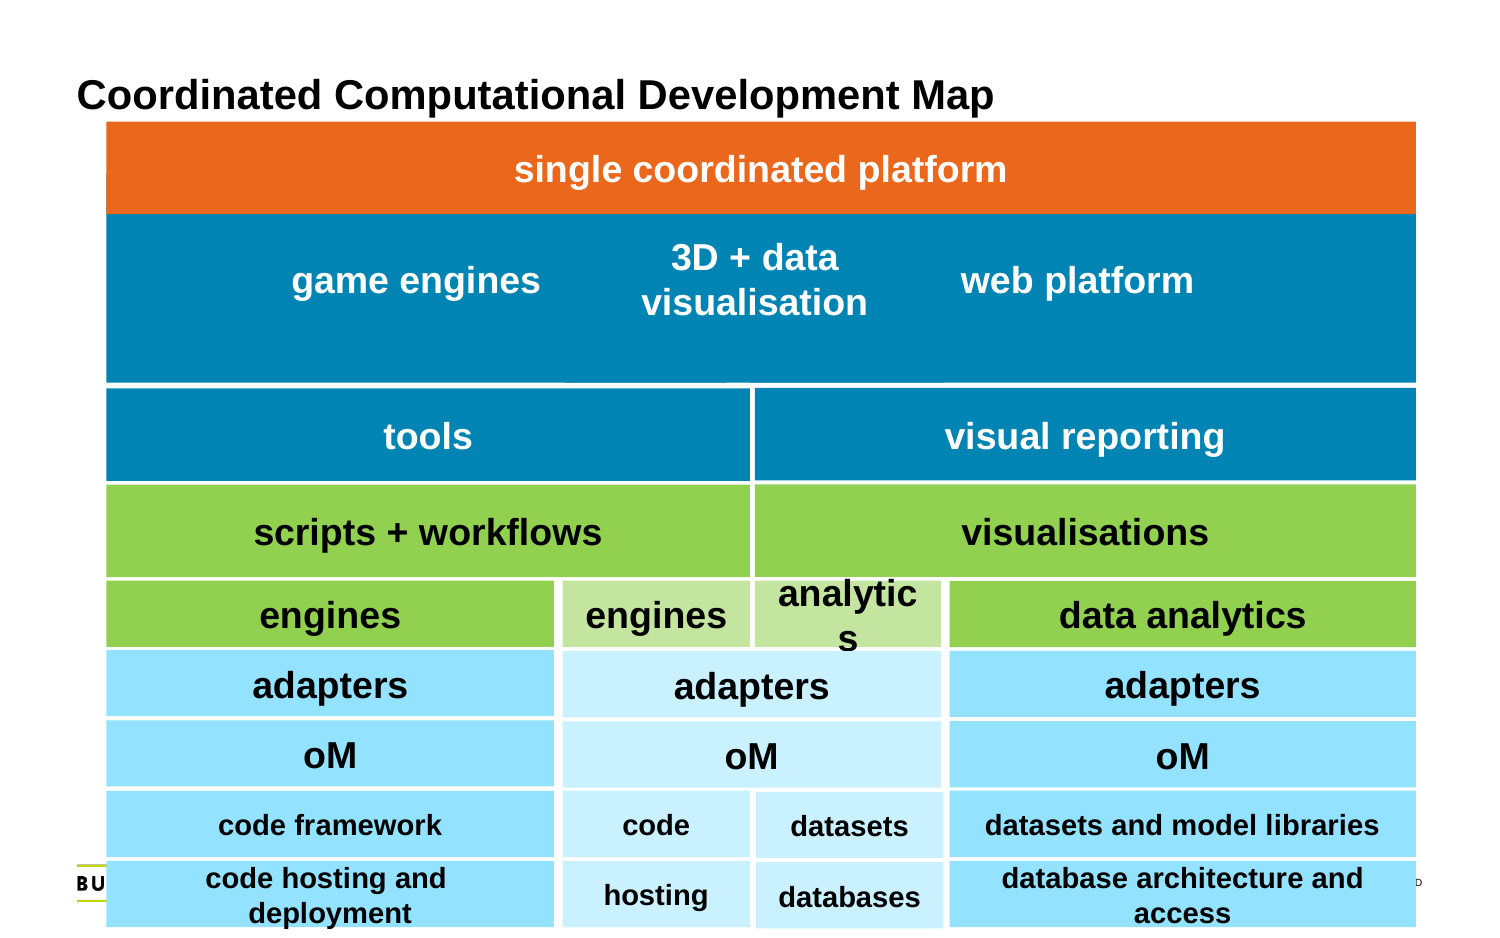

# Coordinated Computational Development Map
single coordinated platform
3D + data visualisation
web platform
game engines
visual reporting
tools
visualisations
scripts + workflows
analytics
engines
engines
data analytics
adapters
adapters
adapters
oM
oM
oM
code
datasets and model libraries
code framework
datasets
hosting
code hosting and
deployment
database architecture and access
databases